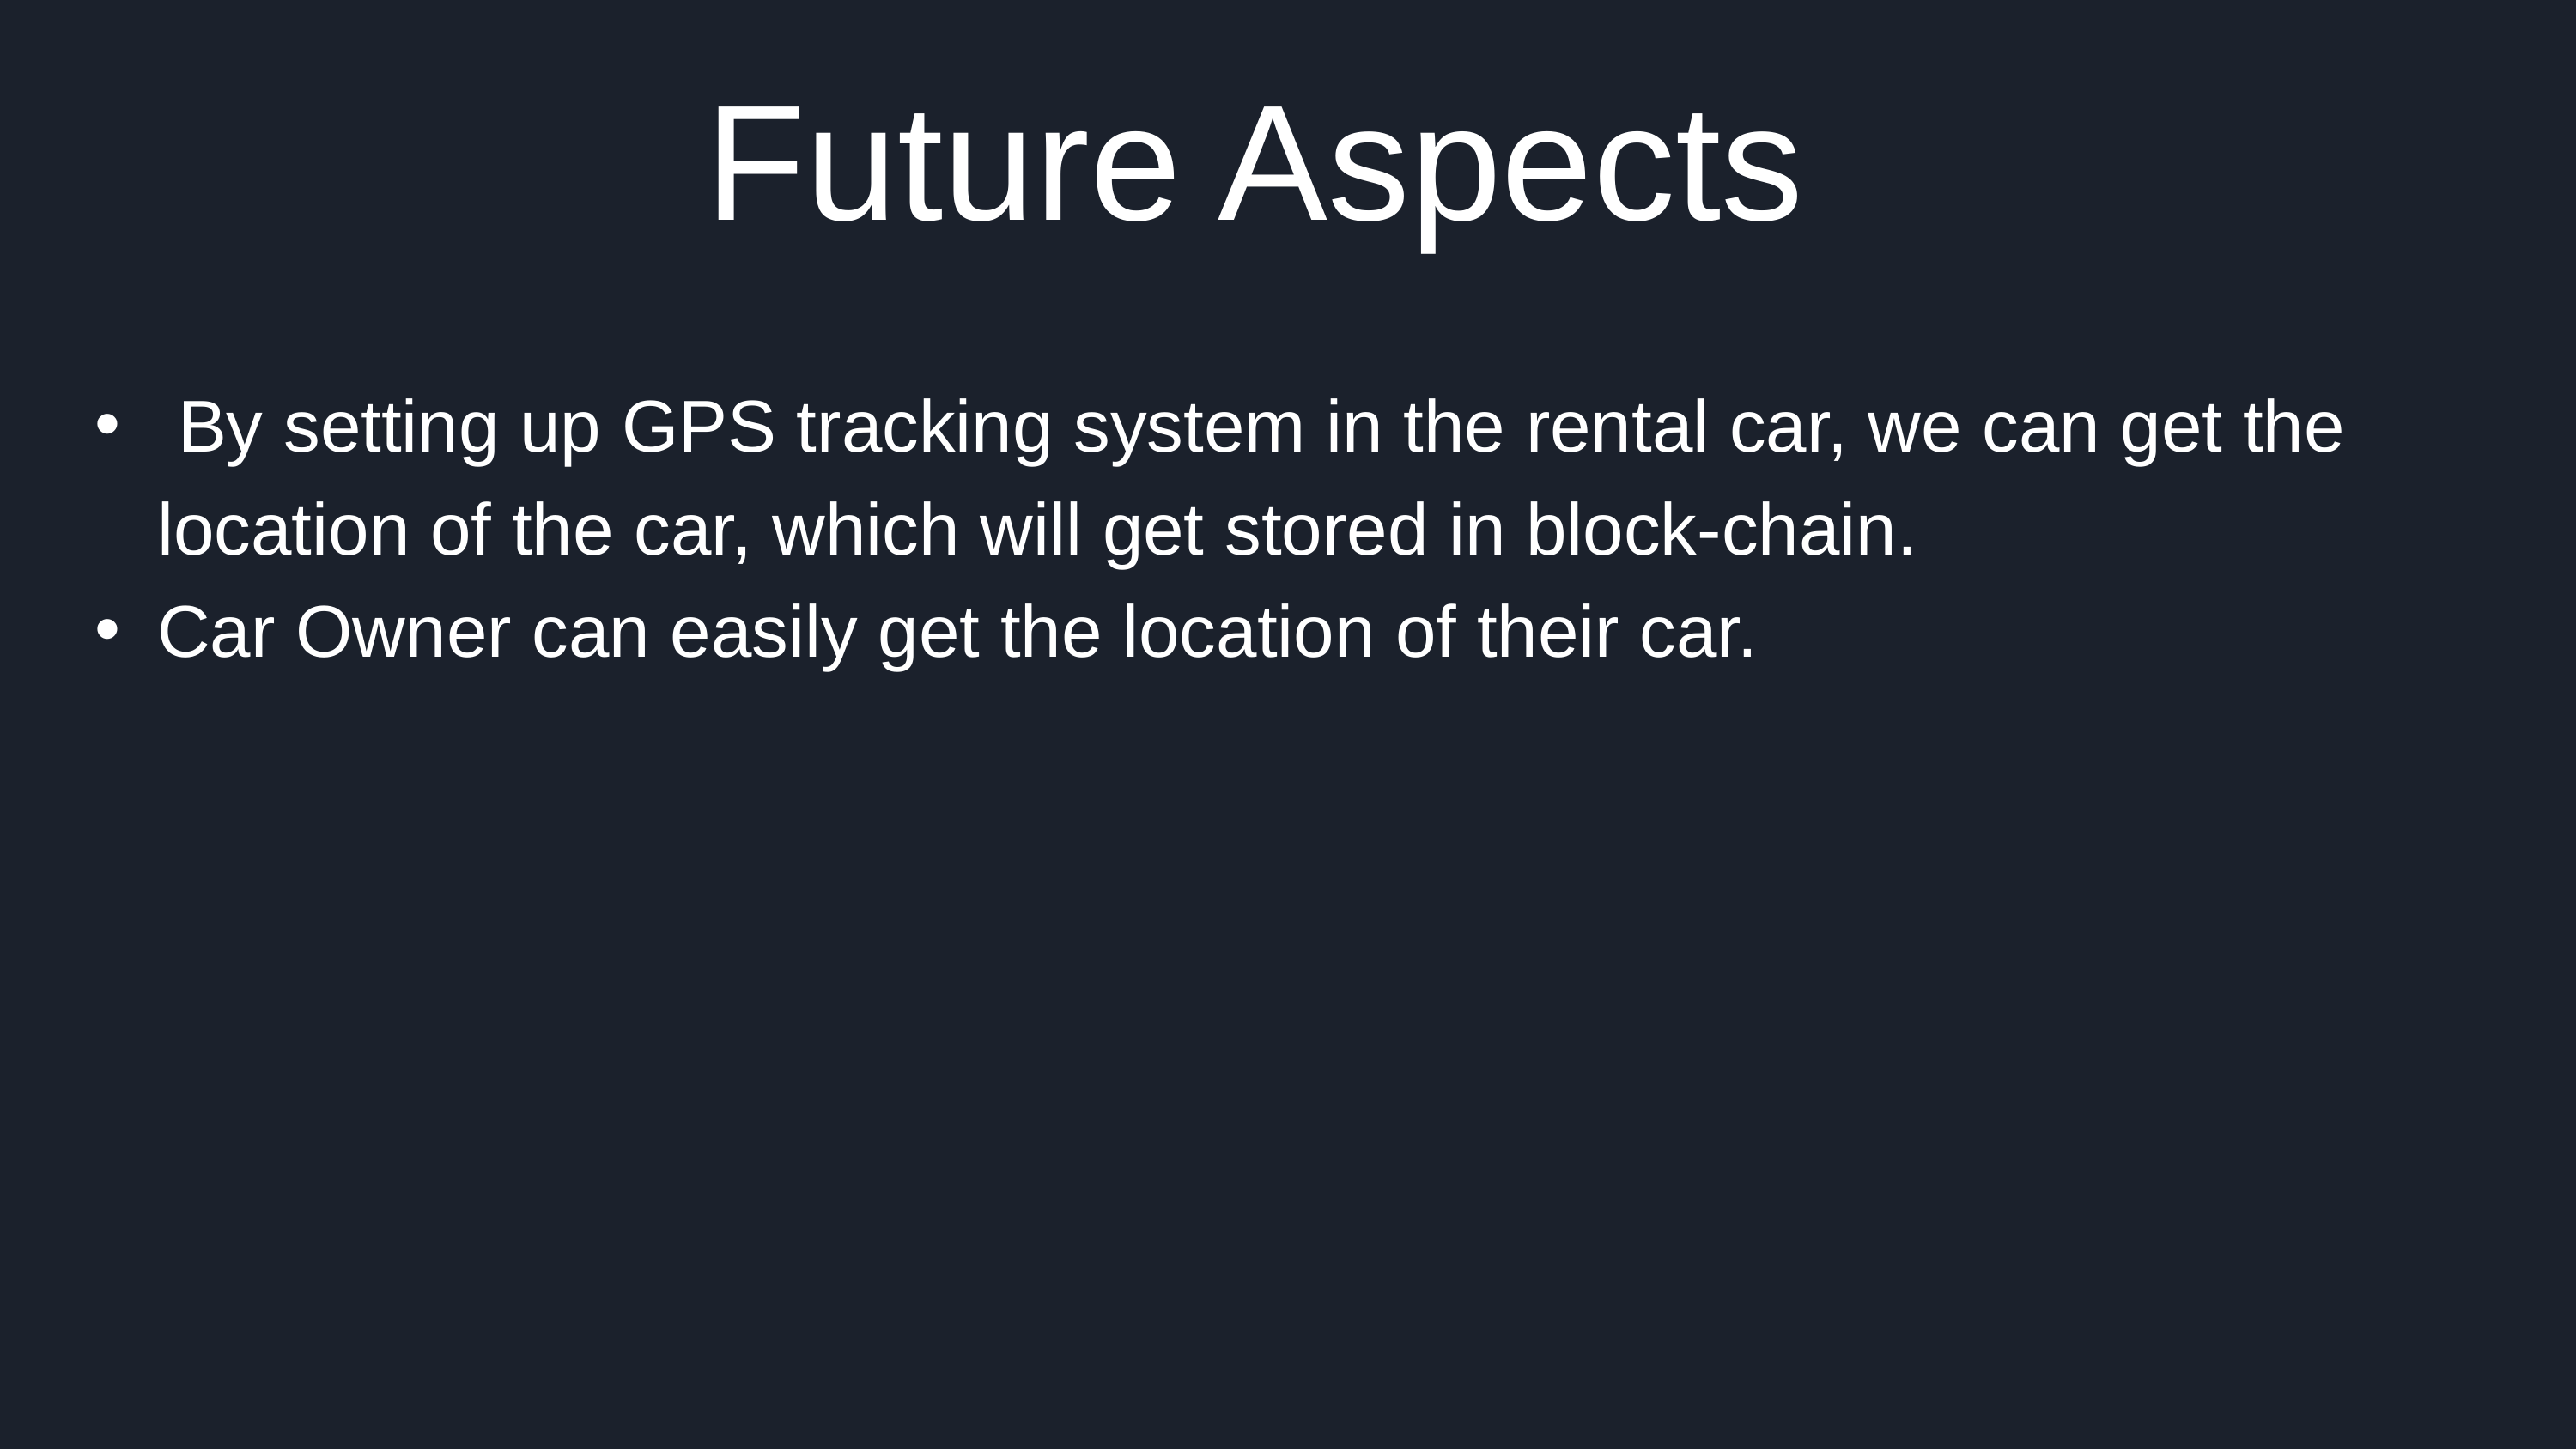

Future Aspects
 By setting up GPS tracking system in the rental car, we can get the location of the car, which will get stored in block-chain.
Car Owner can easily get the location of their car.